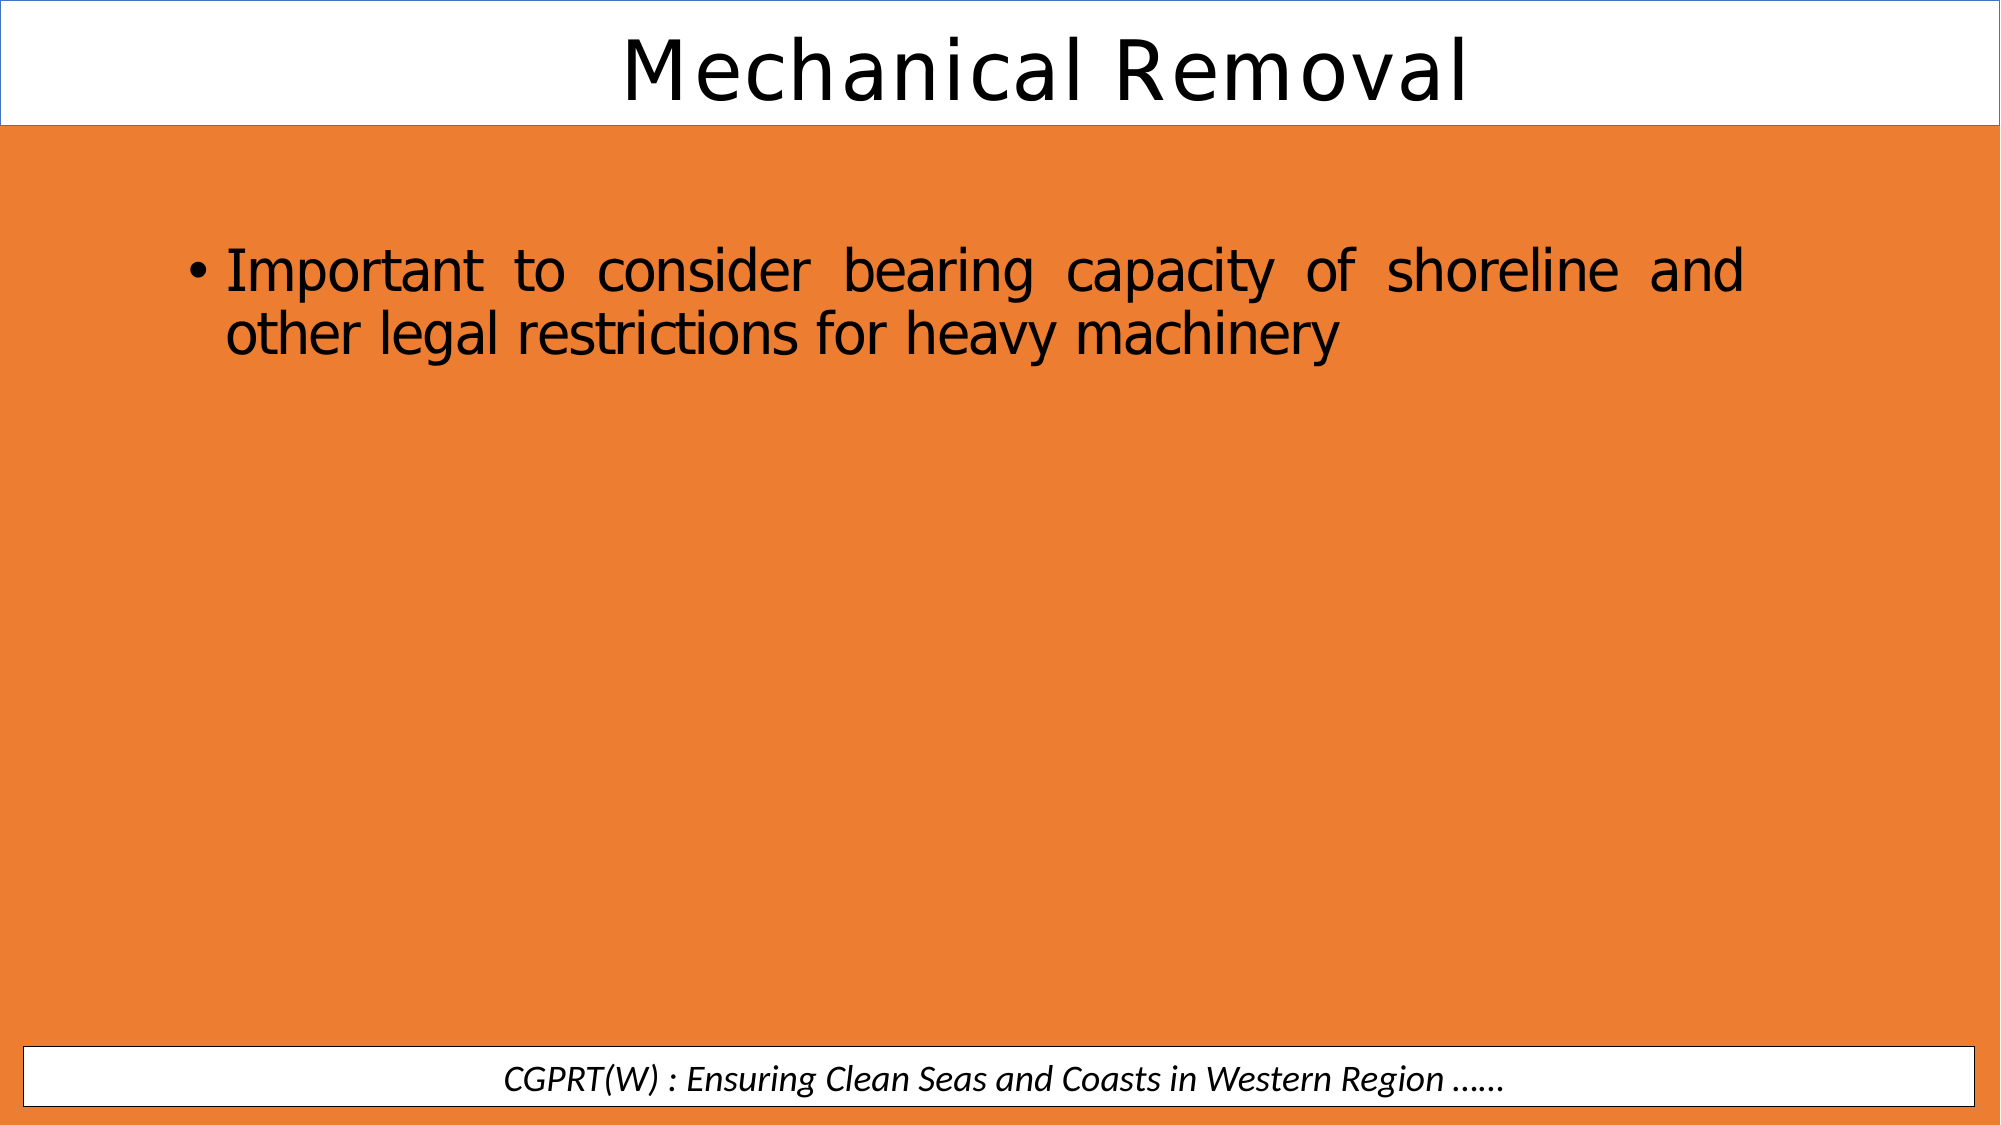

Mechanical Removal
Important to consider bearing capacity of shoreline and other legal restrictions for heavy machinery

 CGPRT(W) : Ensuring Clean Seas and Coasts in Western Region ……